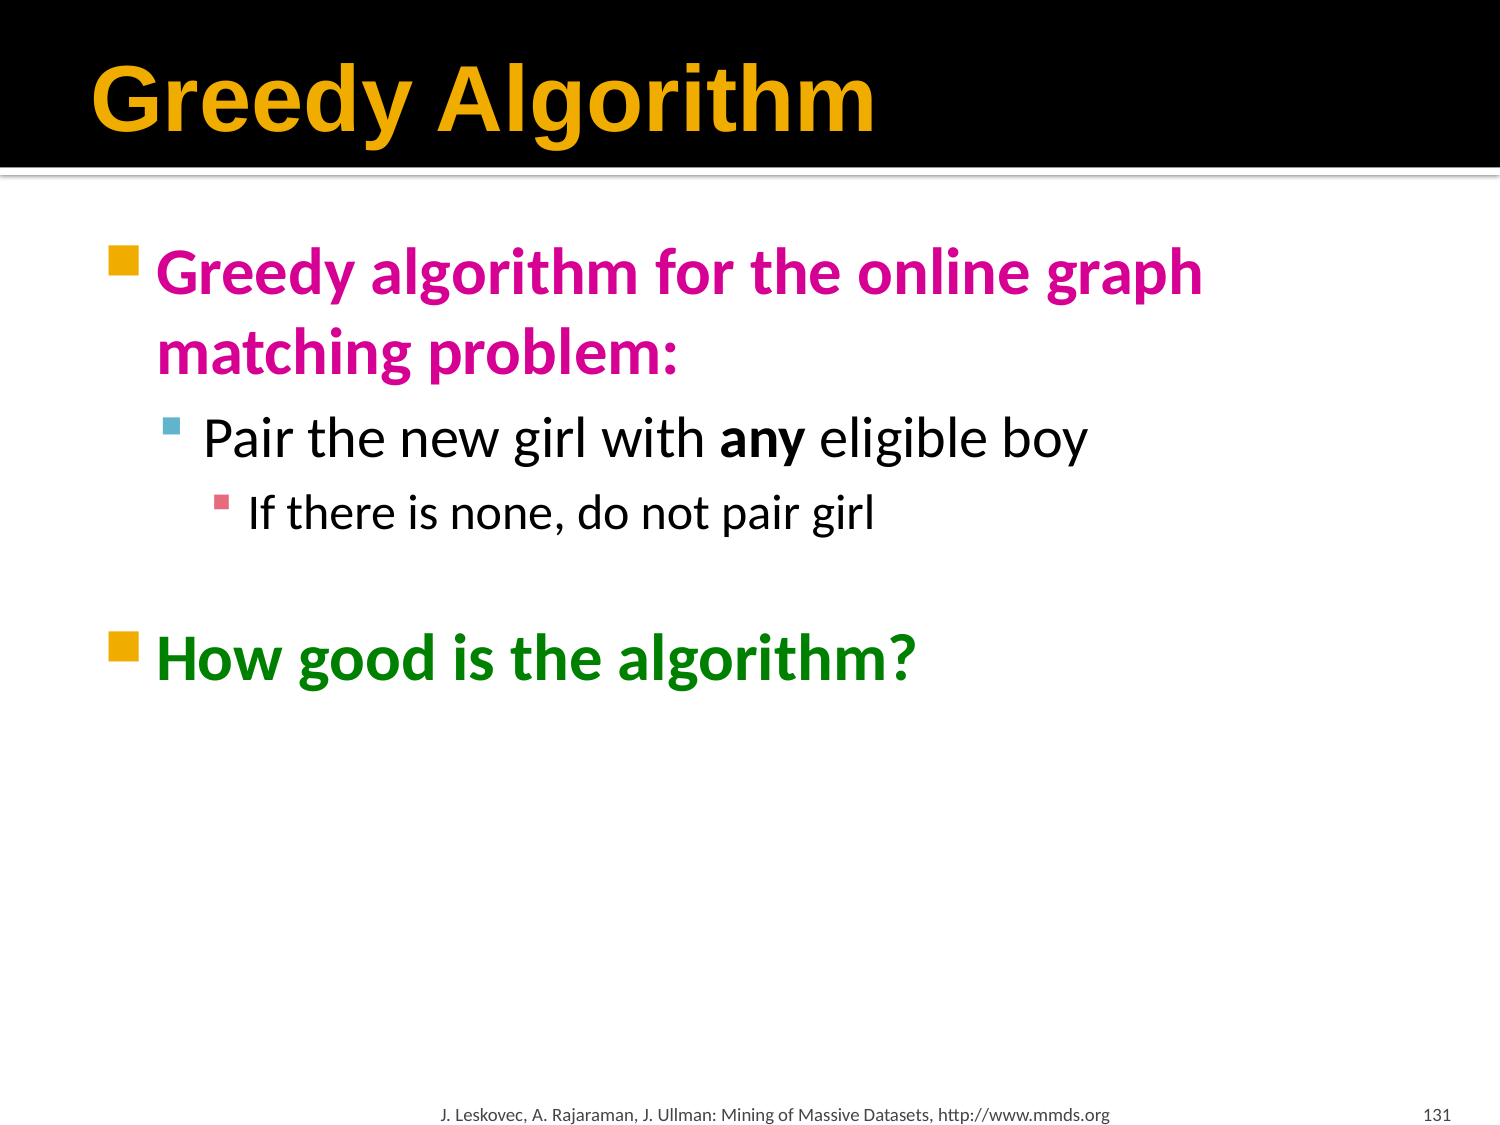

# Greedy Algorithm
Greedy algorithm for the online graph
matching problem:
Pair the new girl with any eligible boy
If there is none, do not pair girl

How good is the algorithm?
J. Leskovec, A. Rajaraman, J. Ullman: Mining of Massive Datasets, http://www.mmds.org
131